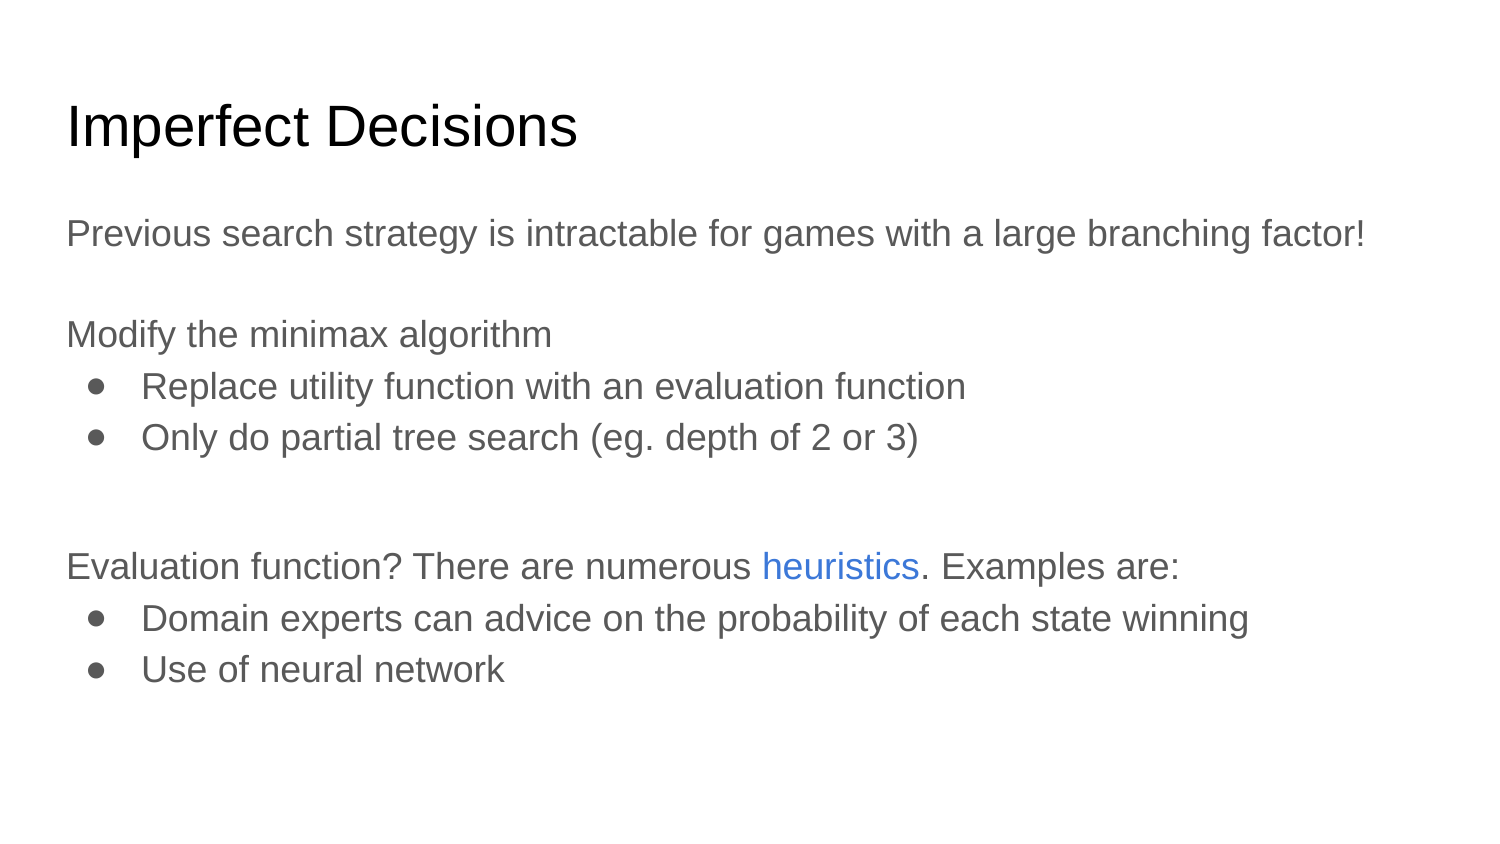

# Imperfect Decisions
Previous search strategy is intractable for games with a large branching factor!
Modify the minimax algorithm
Replace utility function with an evaluation function
Only do partial tree search (eg. depth of 2 or 3)
Evaluation function? There are numerous heuristics. Examples are:
Domain experts can advice on the probability of each state winning
Use of neural network